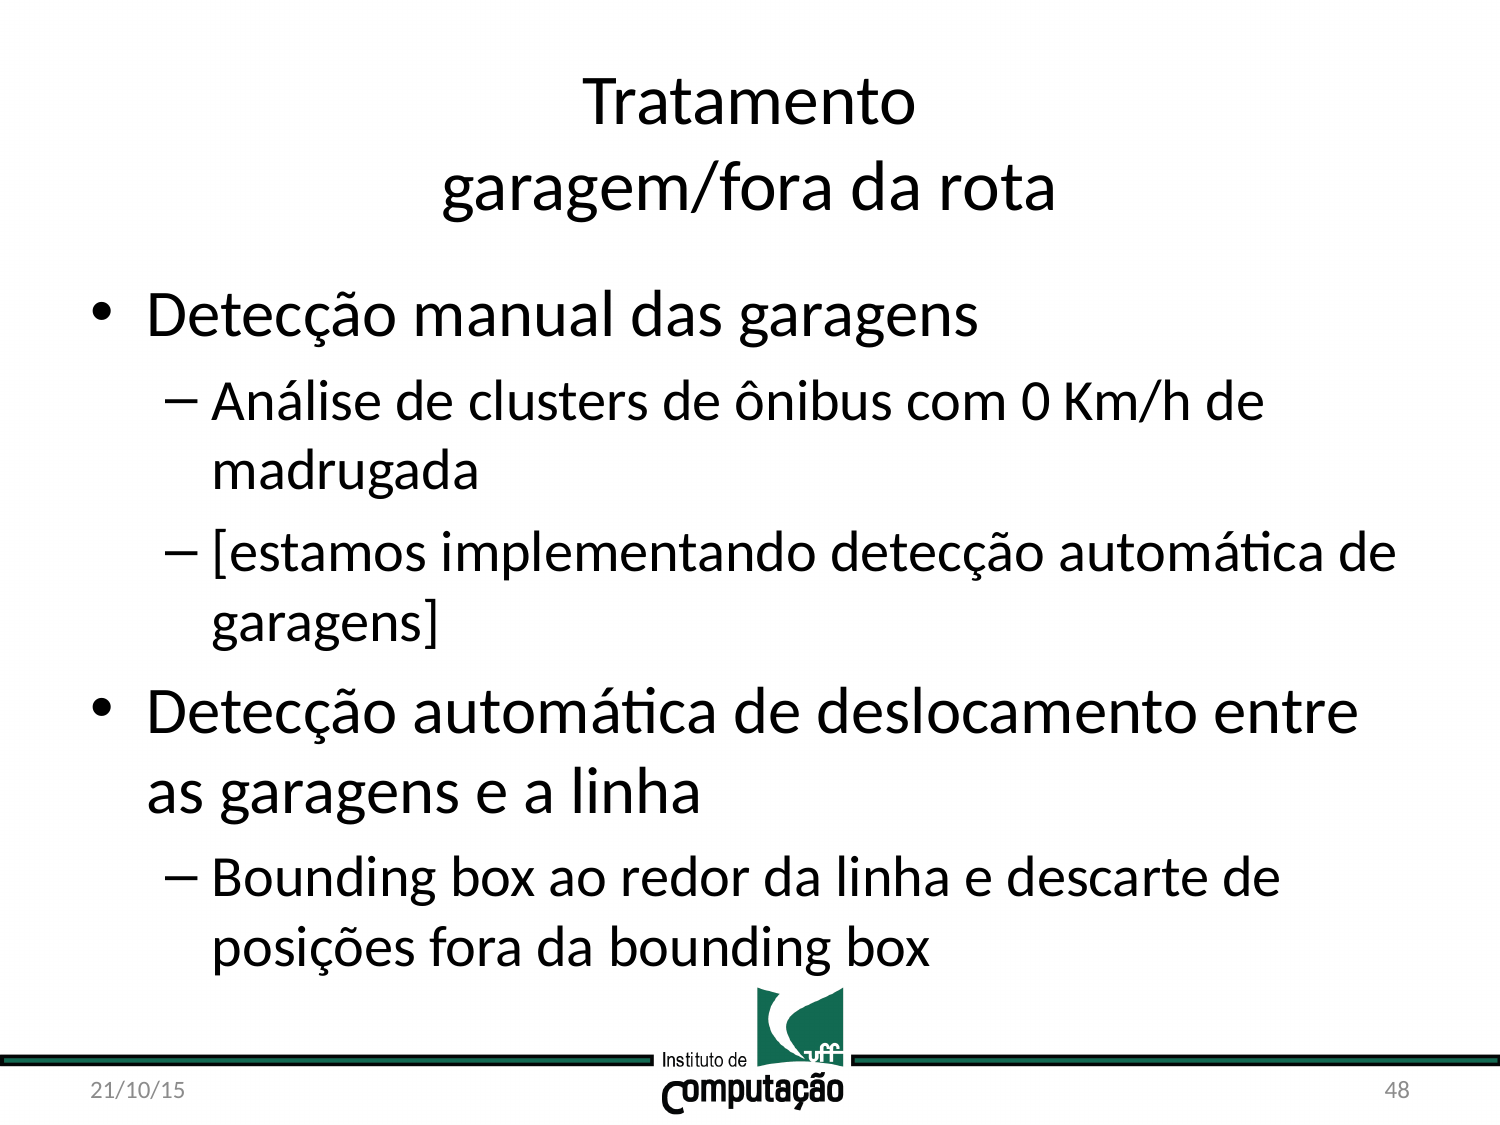

# Tratamento garagem/fora da rota
Detecção manual das garagens
Análise de clusters de ônibus com 0 Km/h de madrugada
[estamos implementando detecção automática de garagens]
Detecção automática de deslocamento entre as garagens e a linha
Bounding box ao redor da linha e descarte de posições fora da bounding box
21/10/15
48